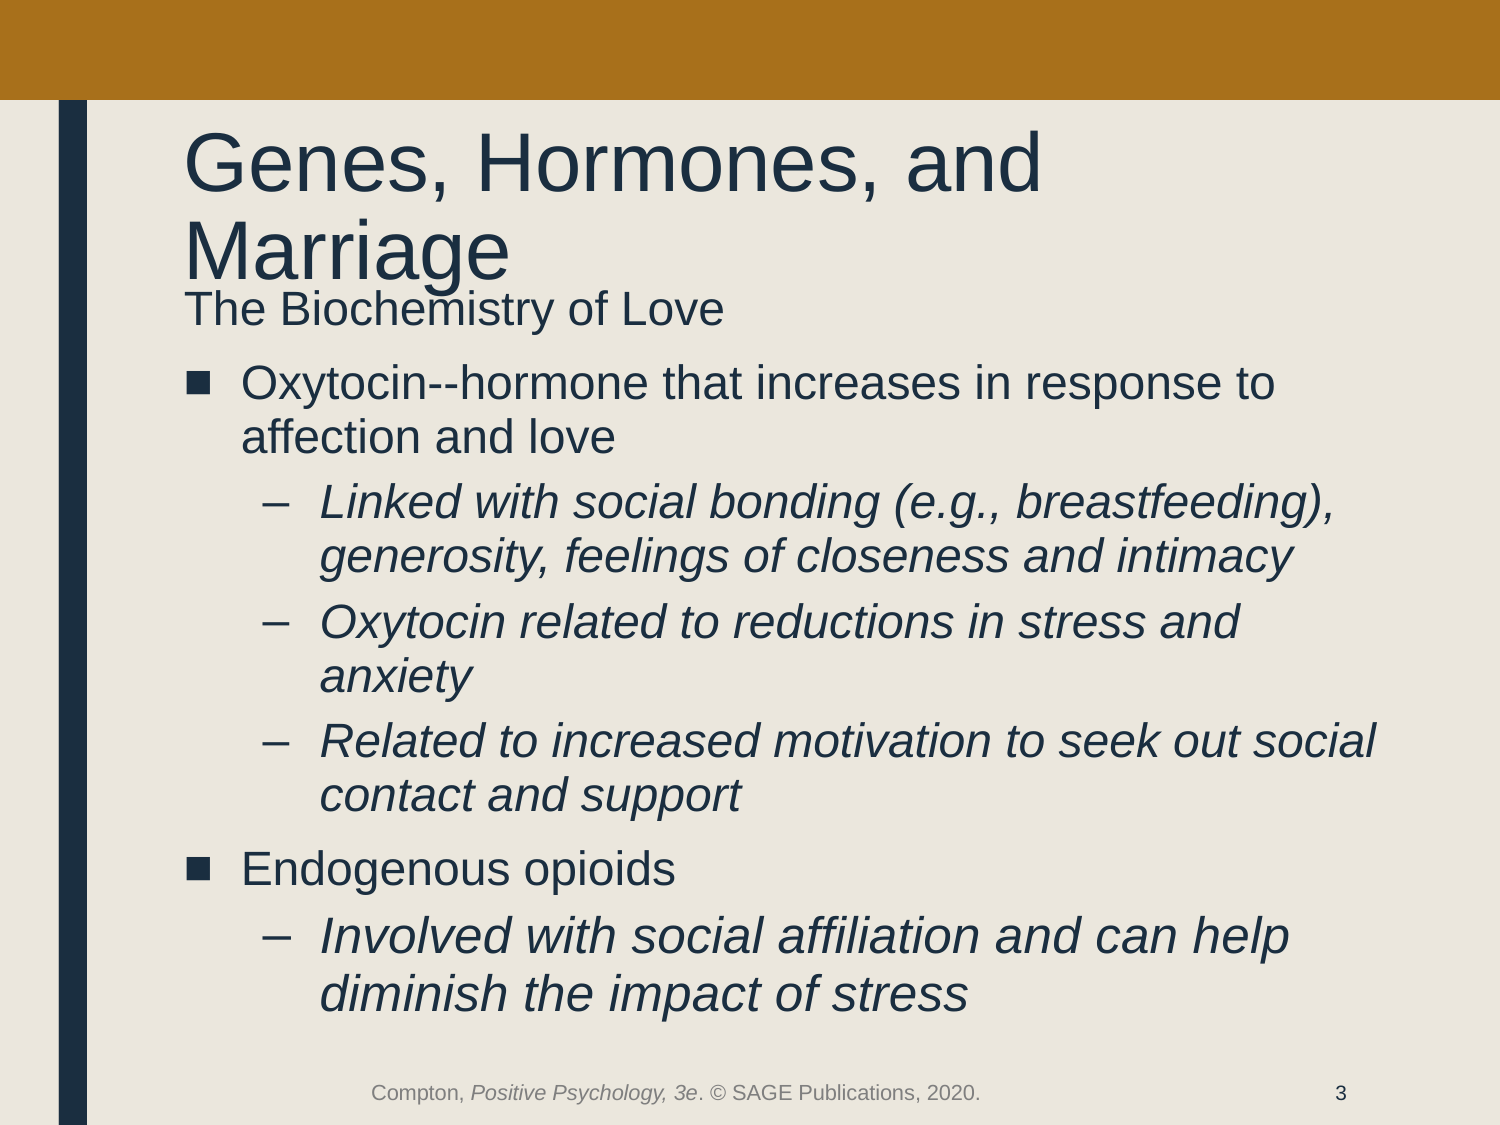

# Genes, Hormones, and Marriage
The Biochemistry of Love
Oxytocin--hormone that increases in response to affection and love
Linked with social bonding (e.g., breastfeeding), generosity, feelings of closeness and intimacy
Oxytocin related to reductions in stress and anxiety
Related to increased motivation to seek out social contact and support
Endogenous opioids
Involved with social affiliation and can help diminish the impact of stress
Compton, Positive Psychology, 3e. © SAGE Publications, 2020.
3